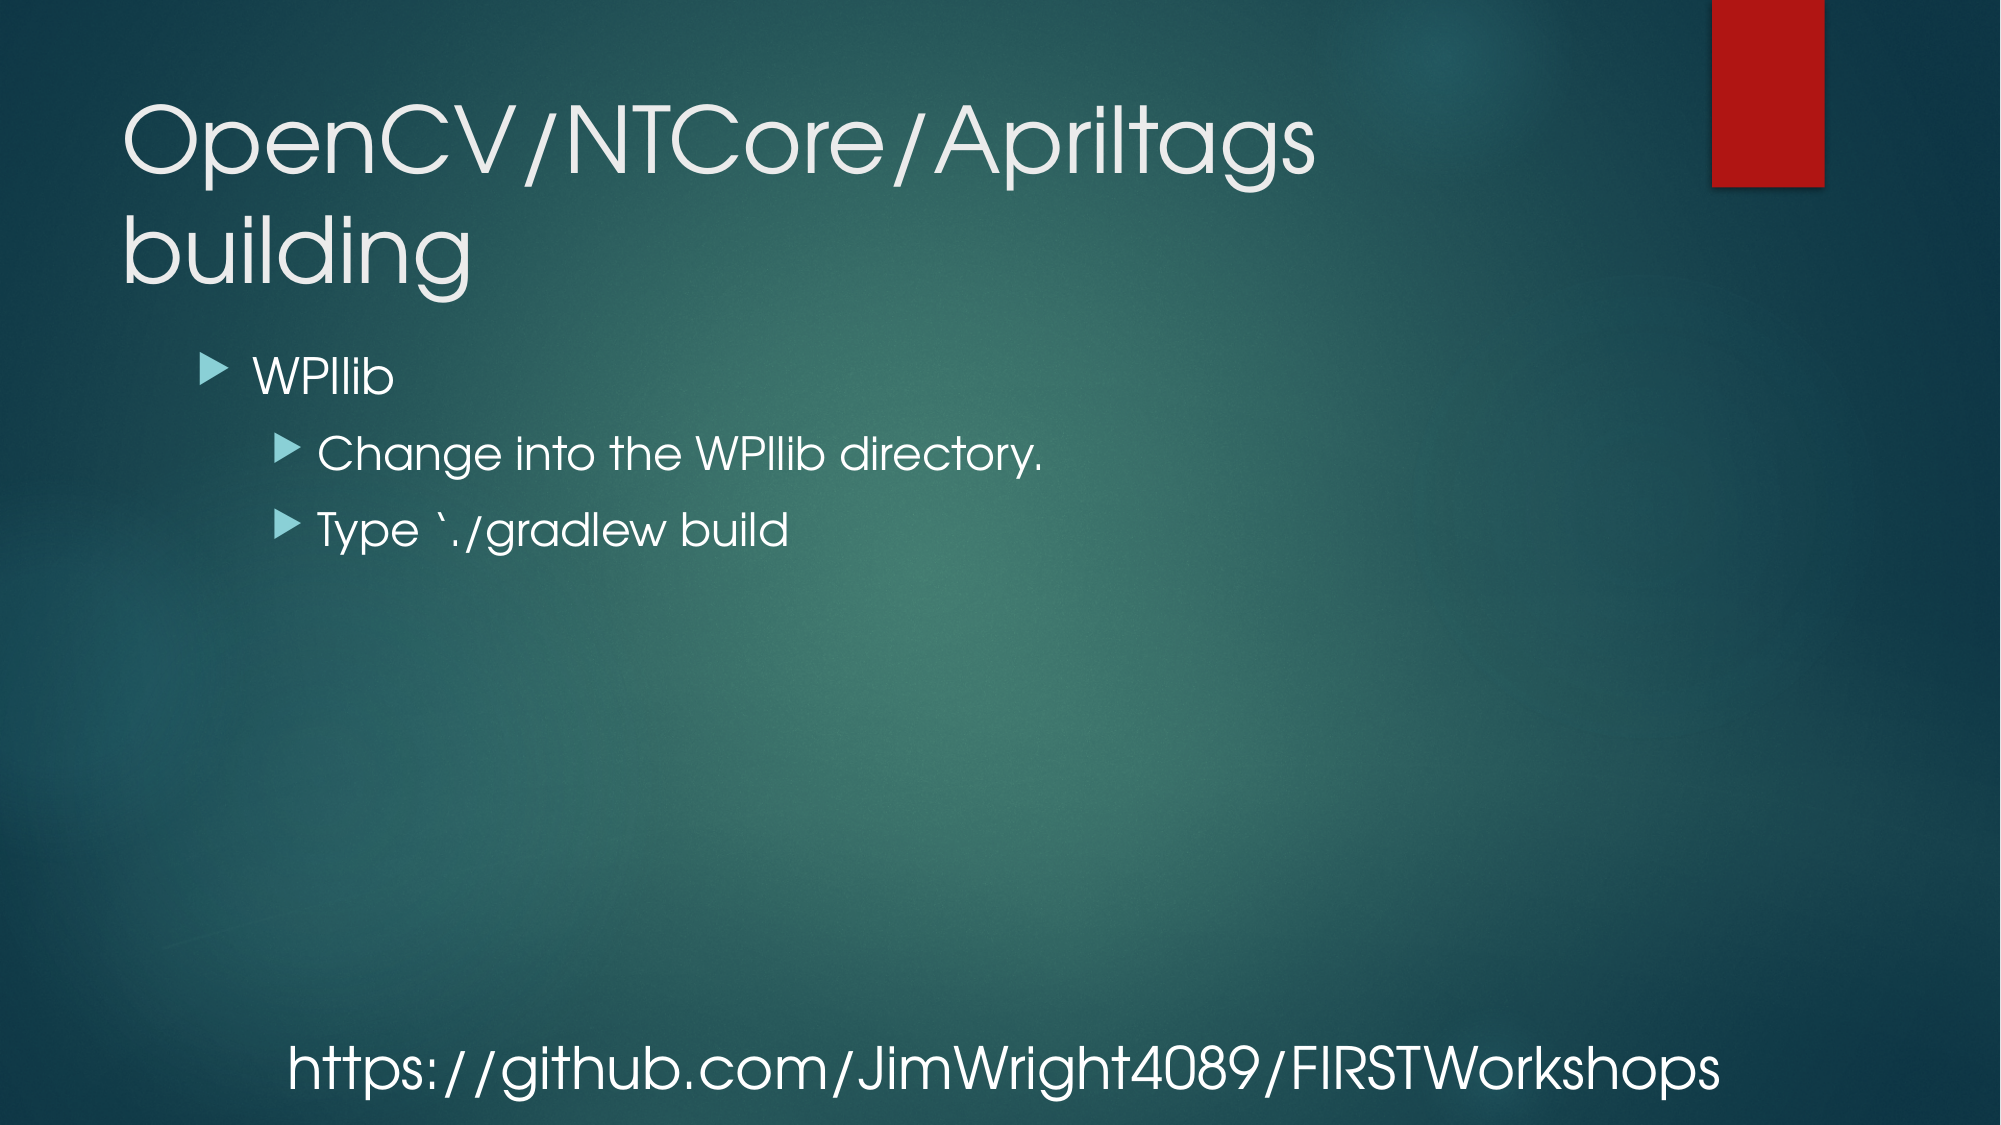

# OpenCV/NTCore/Apriltags building
WPIlib
Change into the WPIlib directory.
Type ‘./gradlew build

https://github.com/JimWright4089/FIRSTWorkshops